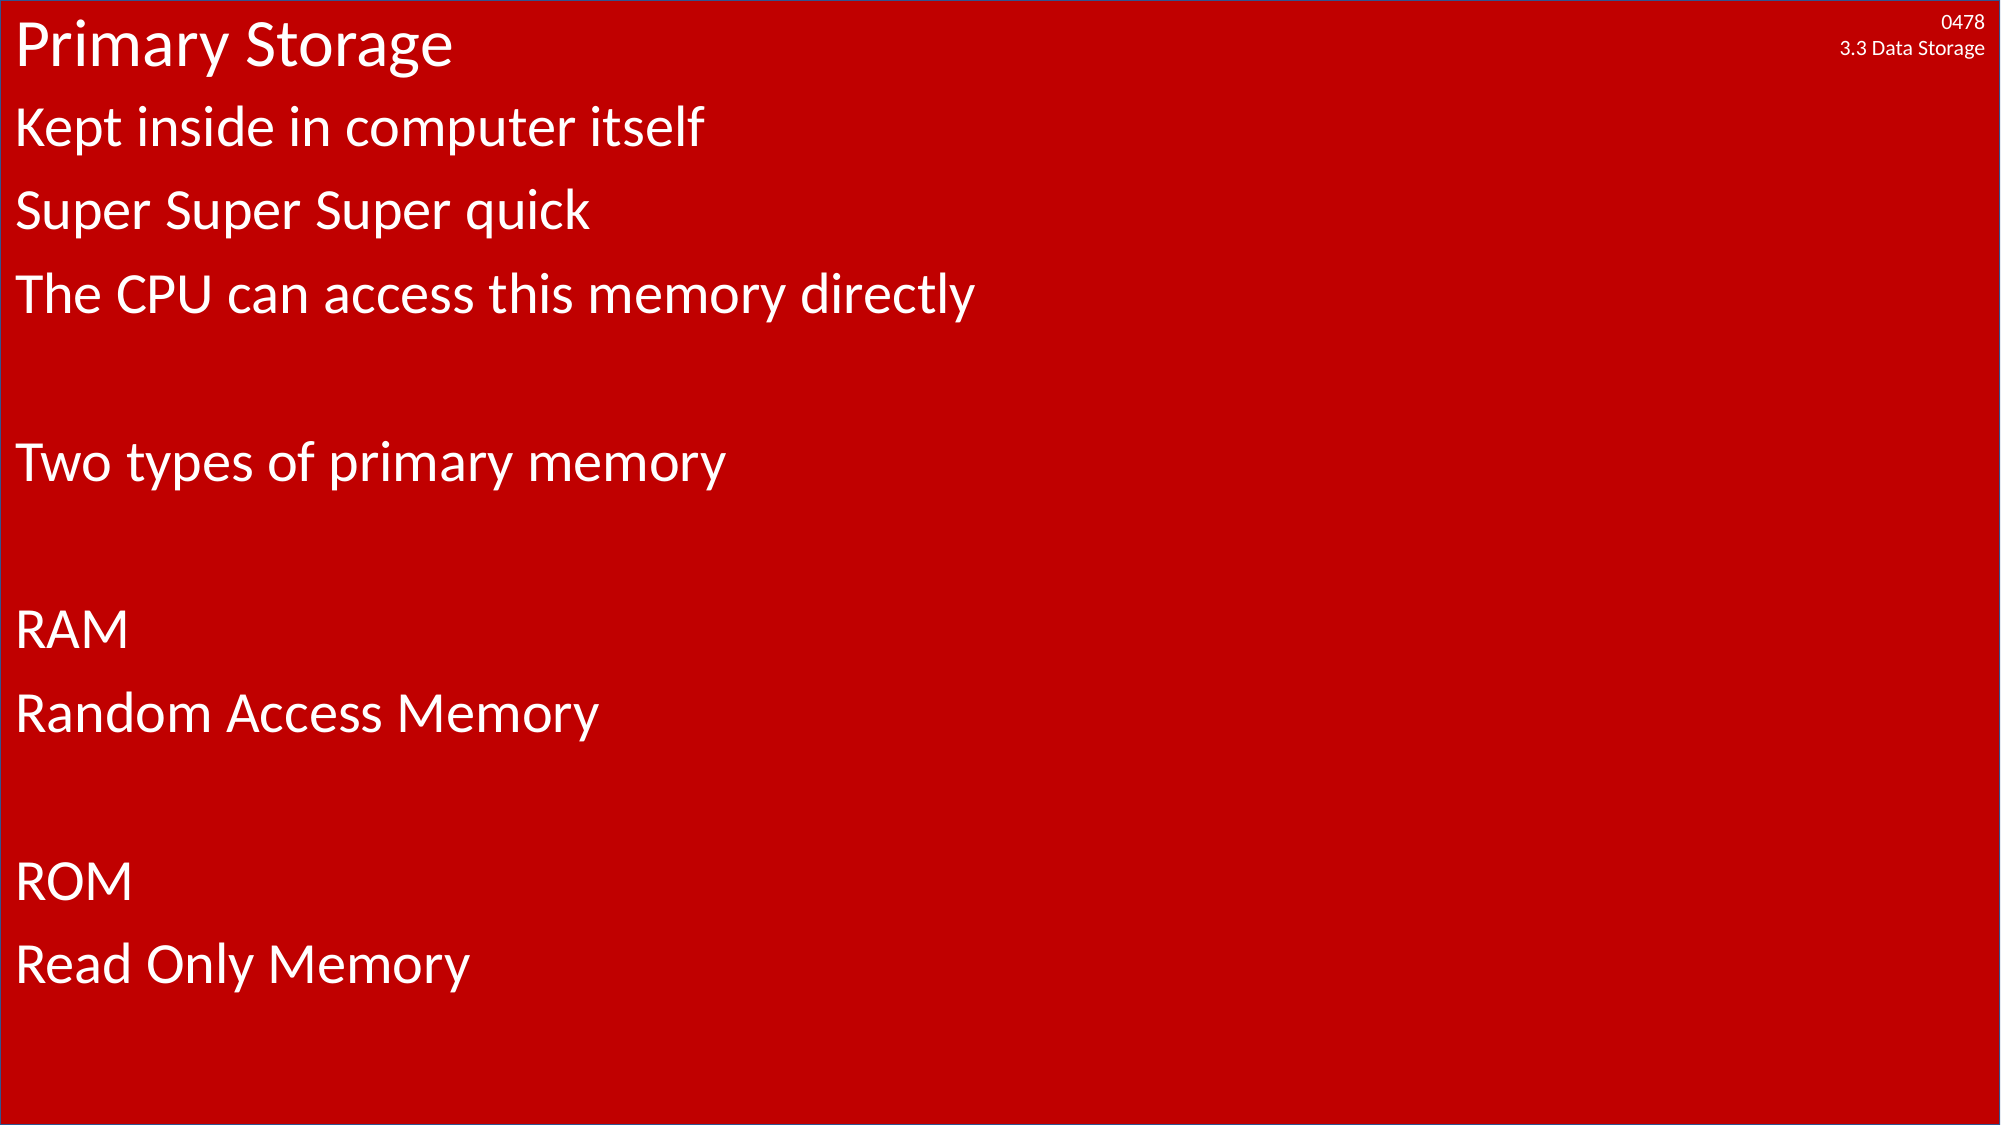

# Primary Storage
Kept inside in computer itself
Super Super Super quick
The CPU can access this memory directly

Two types of primary memory

RAM
Random Access Memory

ROM
Read Only Memory